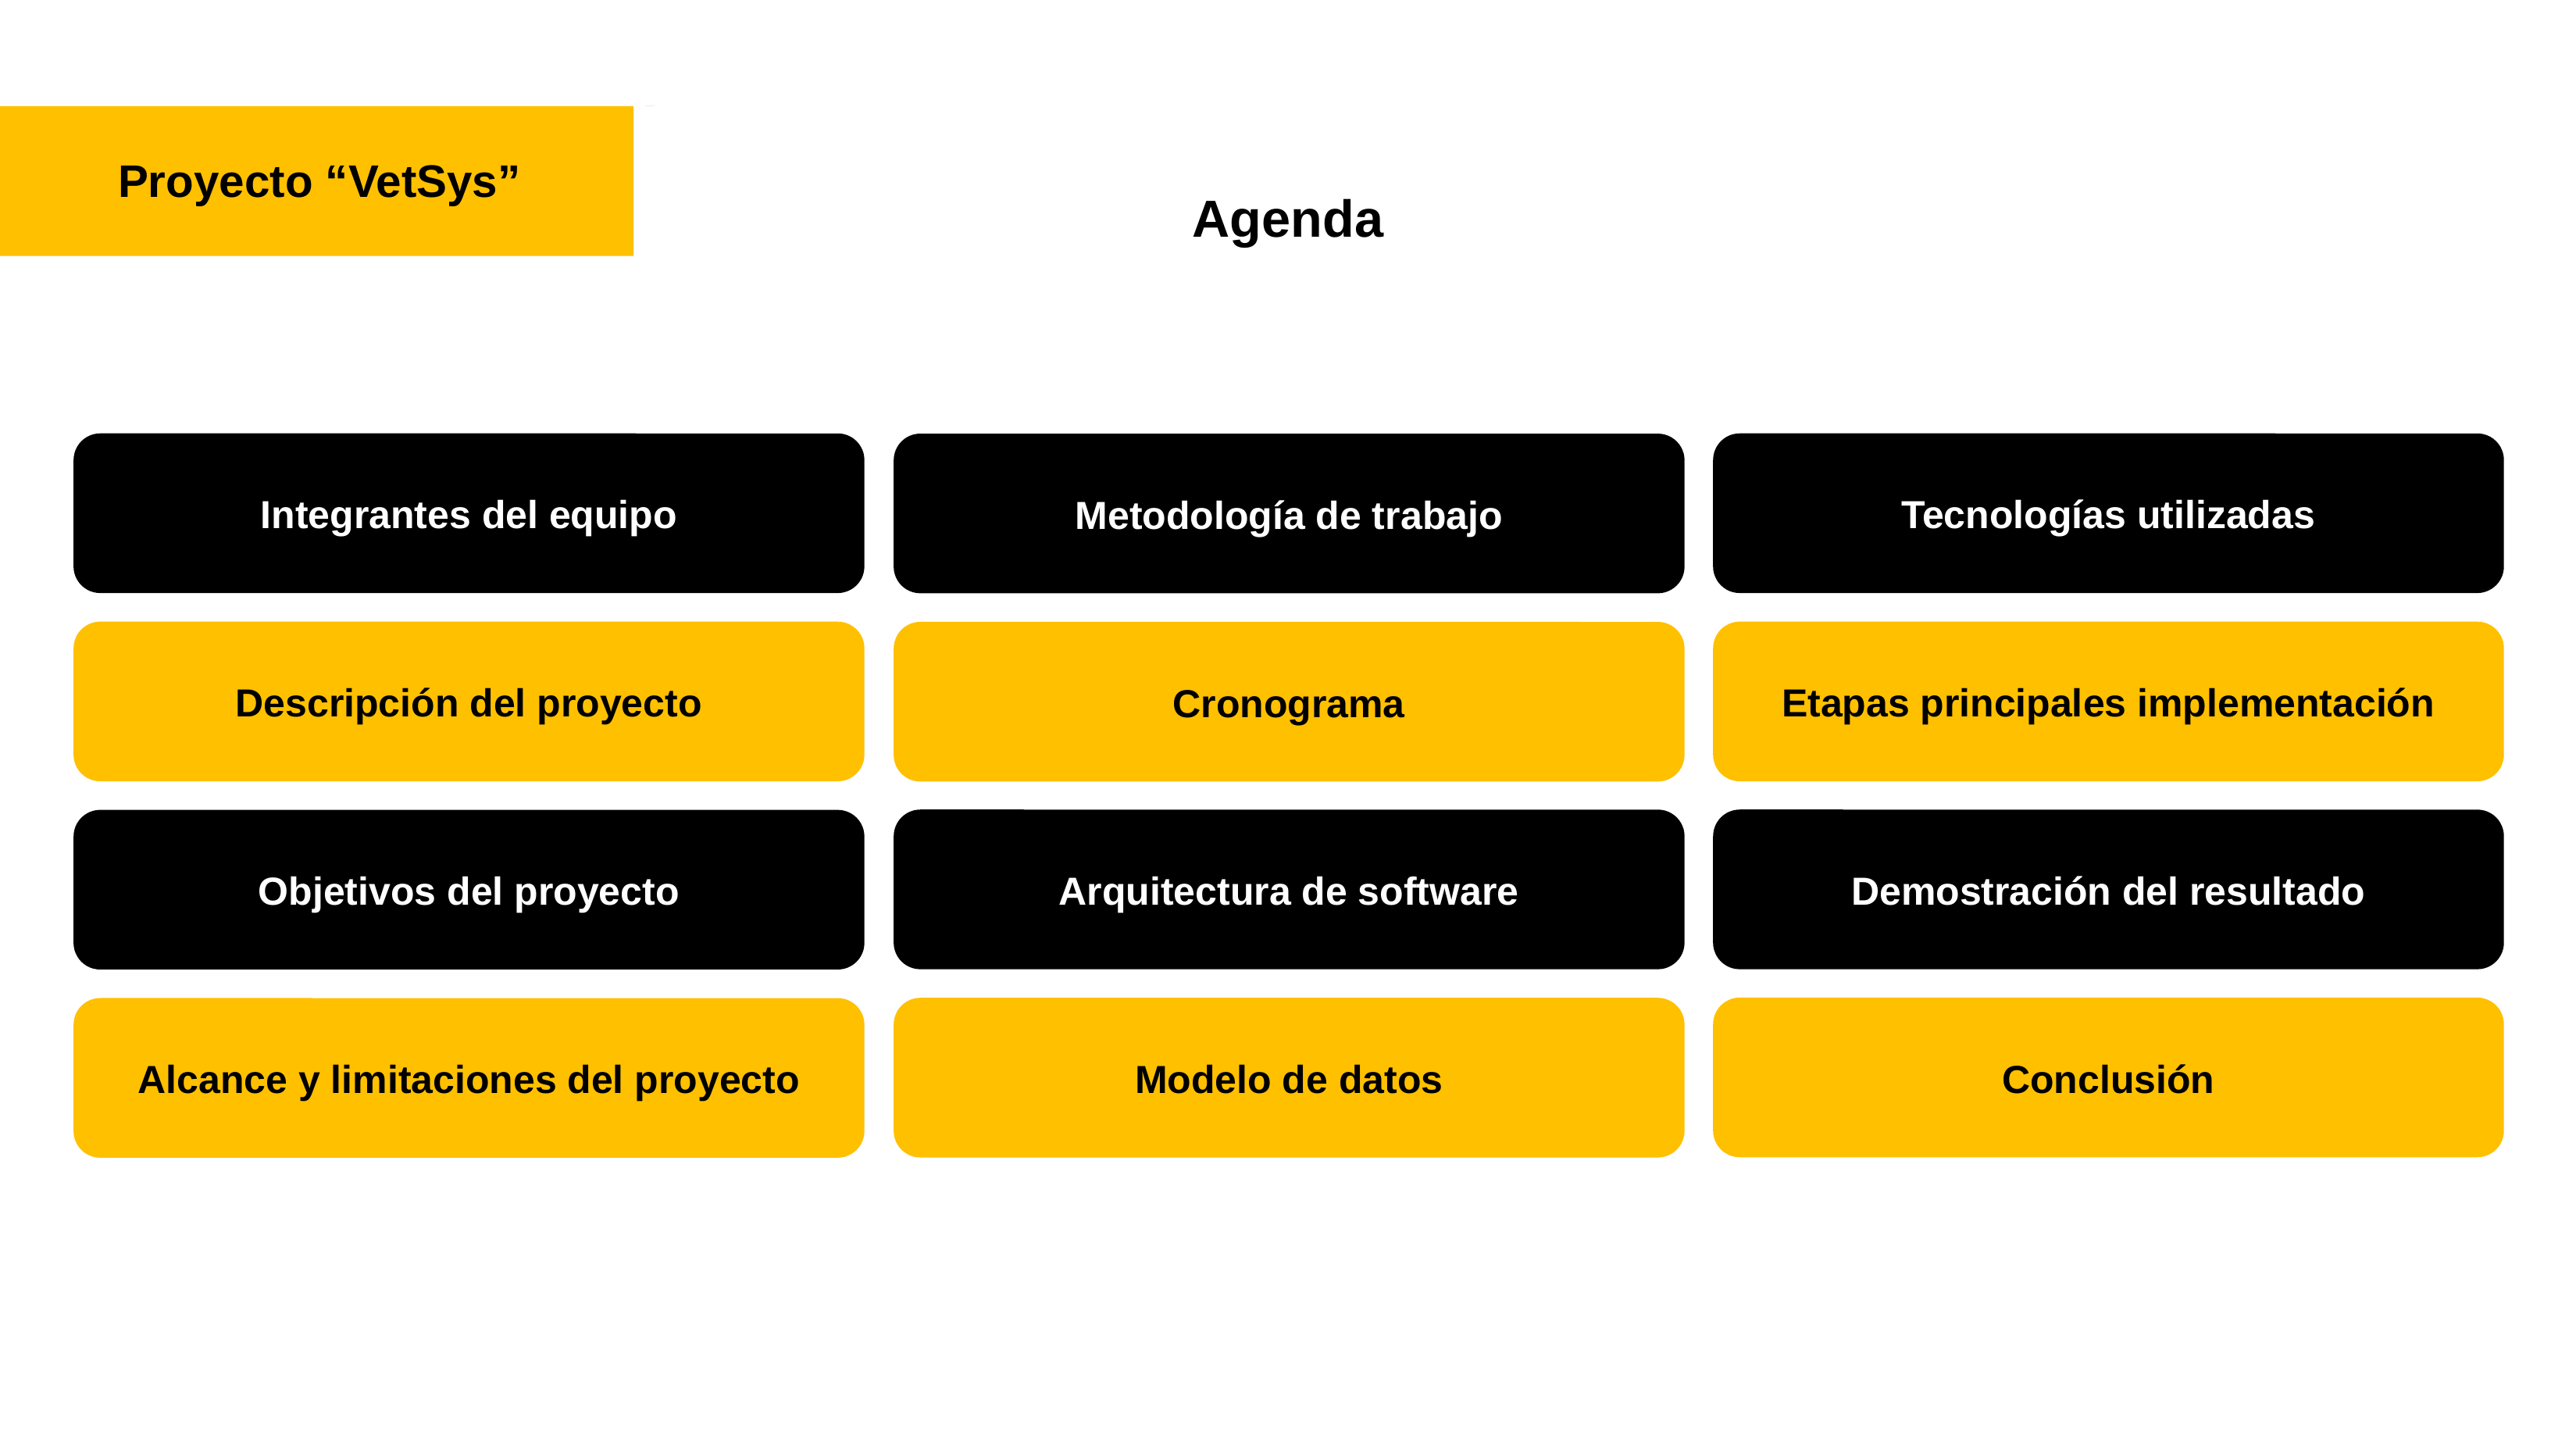

Proyecto “VetSys”
Agenda
Integrantes del equipo
Tecnologías utilizadas
Metodología de trabajo
Etapas principales implementación
Descripción del proyecto
Cronograma
Arquitectura de software
Demostración del resultado
Objetivos del proyecto
Conclusión
Modelo de datos
Alcance y limitaciones del proyecto